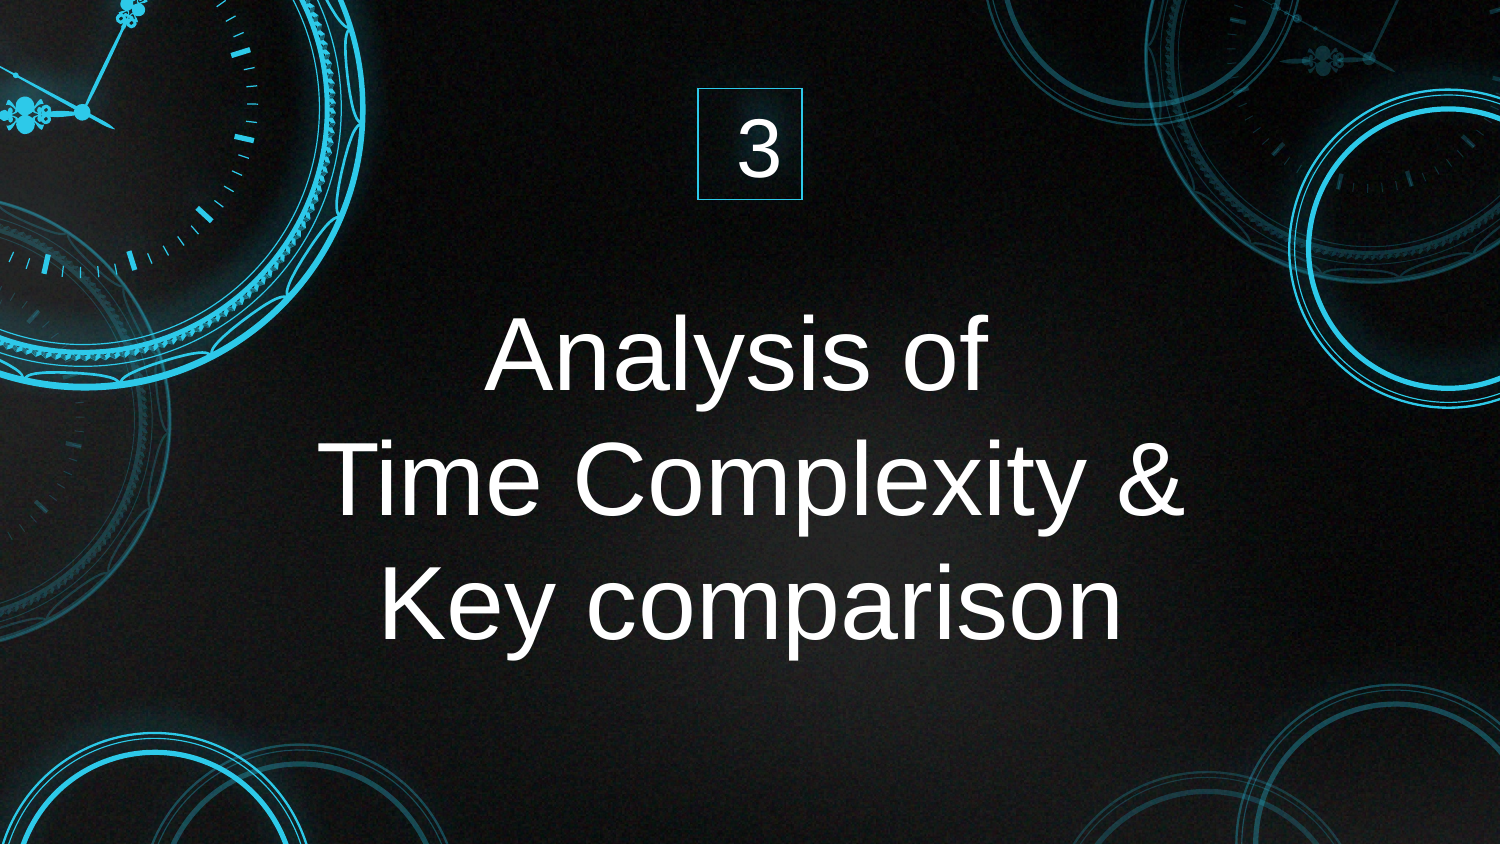

3
# Analysis of
Time Complexity & Key comparison